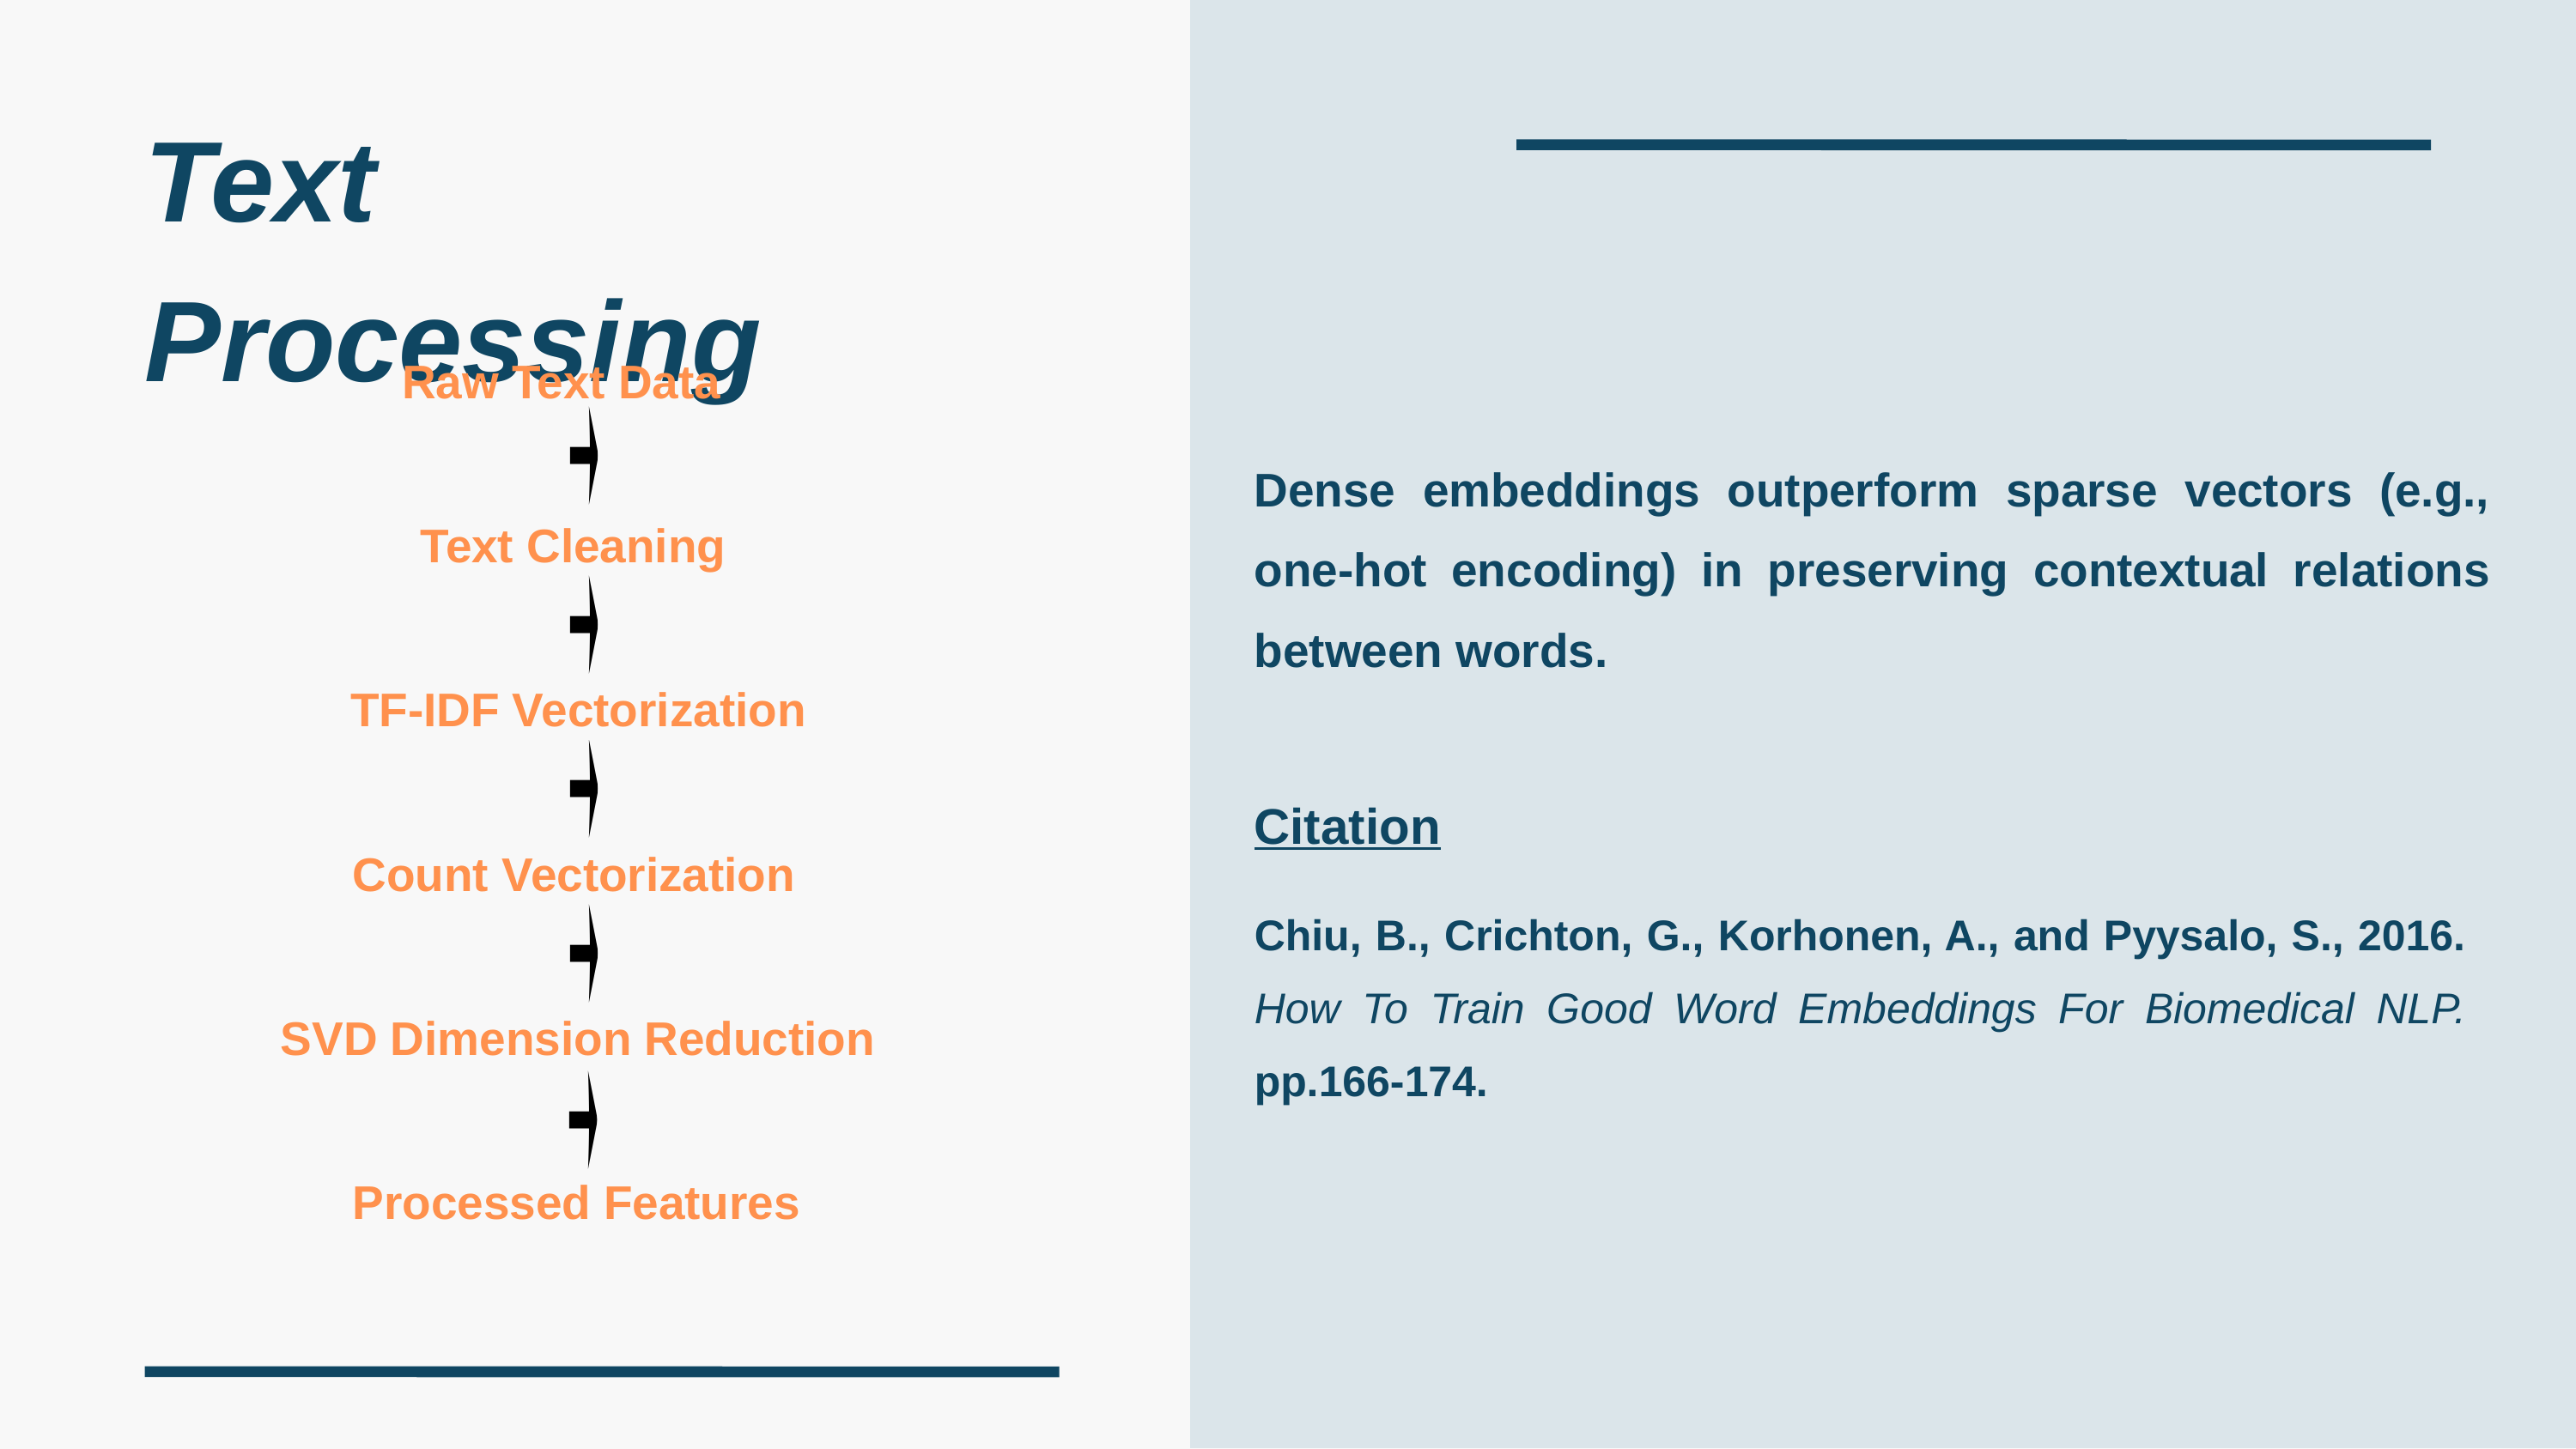

Text Processing

Raw Text Data
Dense embeddings outperform sparse vectors (e.g., one-hot encoding) in preserving contextual relations between words.

Text Cleaning

TF-IDF Vectorization
Citation

Count Vectorization
Chiu, B., Crichton, G., Korhonen, A., and Pyysalo, S., 2016. How To Train Good Word Embeddings For Biomedical NLP. pp.166-174.

SVD Dimension Reduction

Processed Features